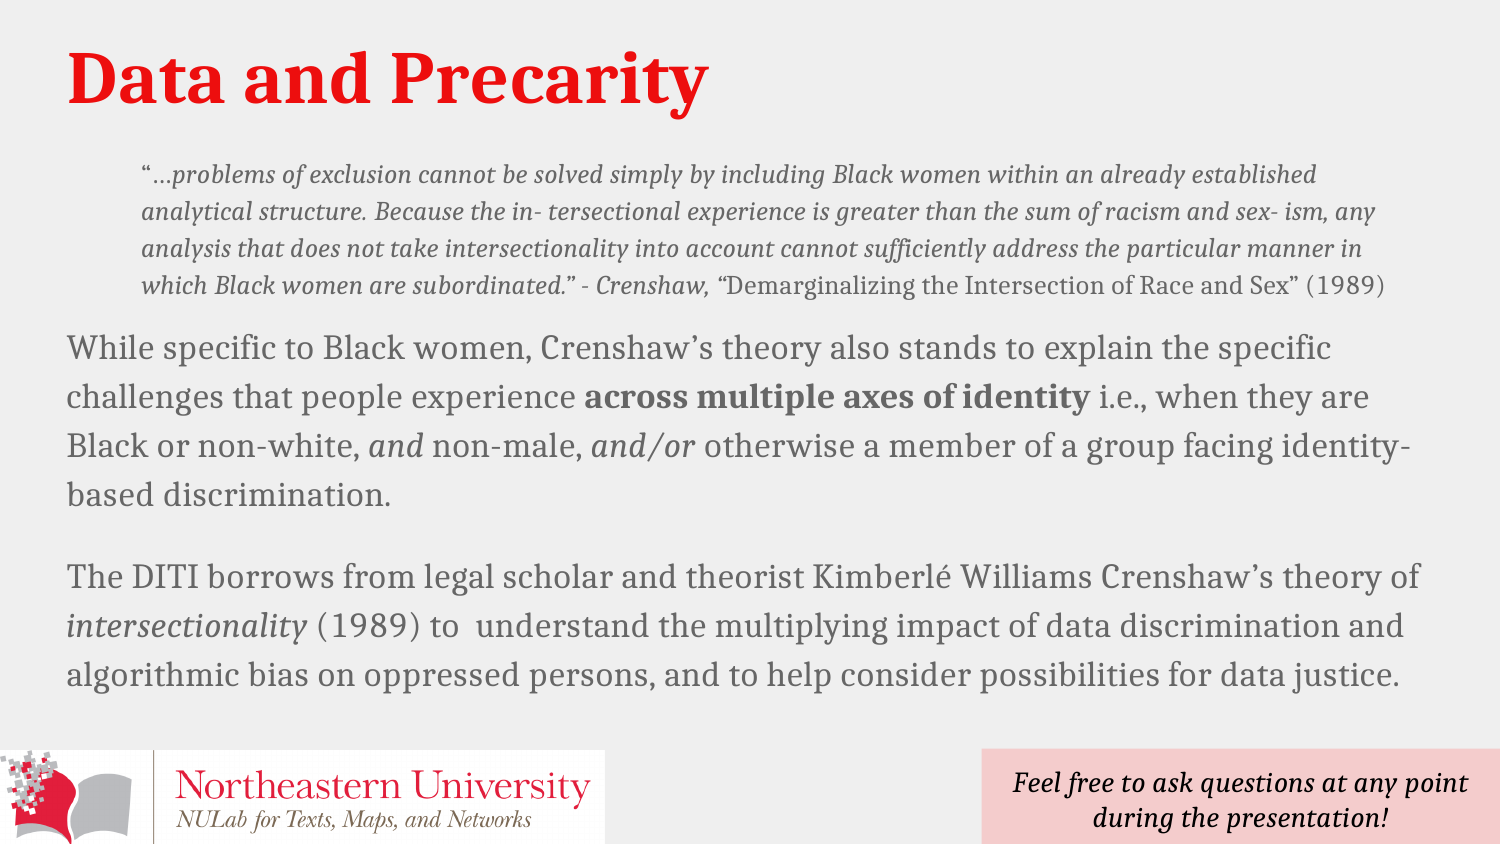

# Data and Precarity
“…problems of exclusion cannot be solved simply by including Black women within an already established analytical structure. Because the in- tersectional experience is greater than the sum of racism and sex- ism, any analysis that does not take intersectionality into account cannot sufficiently address the particular manner in which Black women are subordinated.” - Crenshaw, “Demarginalizing the Intersection of Race and Sex” (1989)

While specific to Black women, Crenshaw’s theory also stands to explain the specific challenges that people experience across multiple axes of identity i.e., when they are Black or non-white, and non-male, and/or otherwise a member of a group facing identity-based discrimination.
The DITI borrows from legal scholar and theorist Kimberlé Williams Crenshaw’s theory of intersectionality (1989) to  understand the multiplying impact of data discrimination and algorithmic bias on oppressed persons, and to help consider possibilities for data justice.